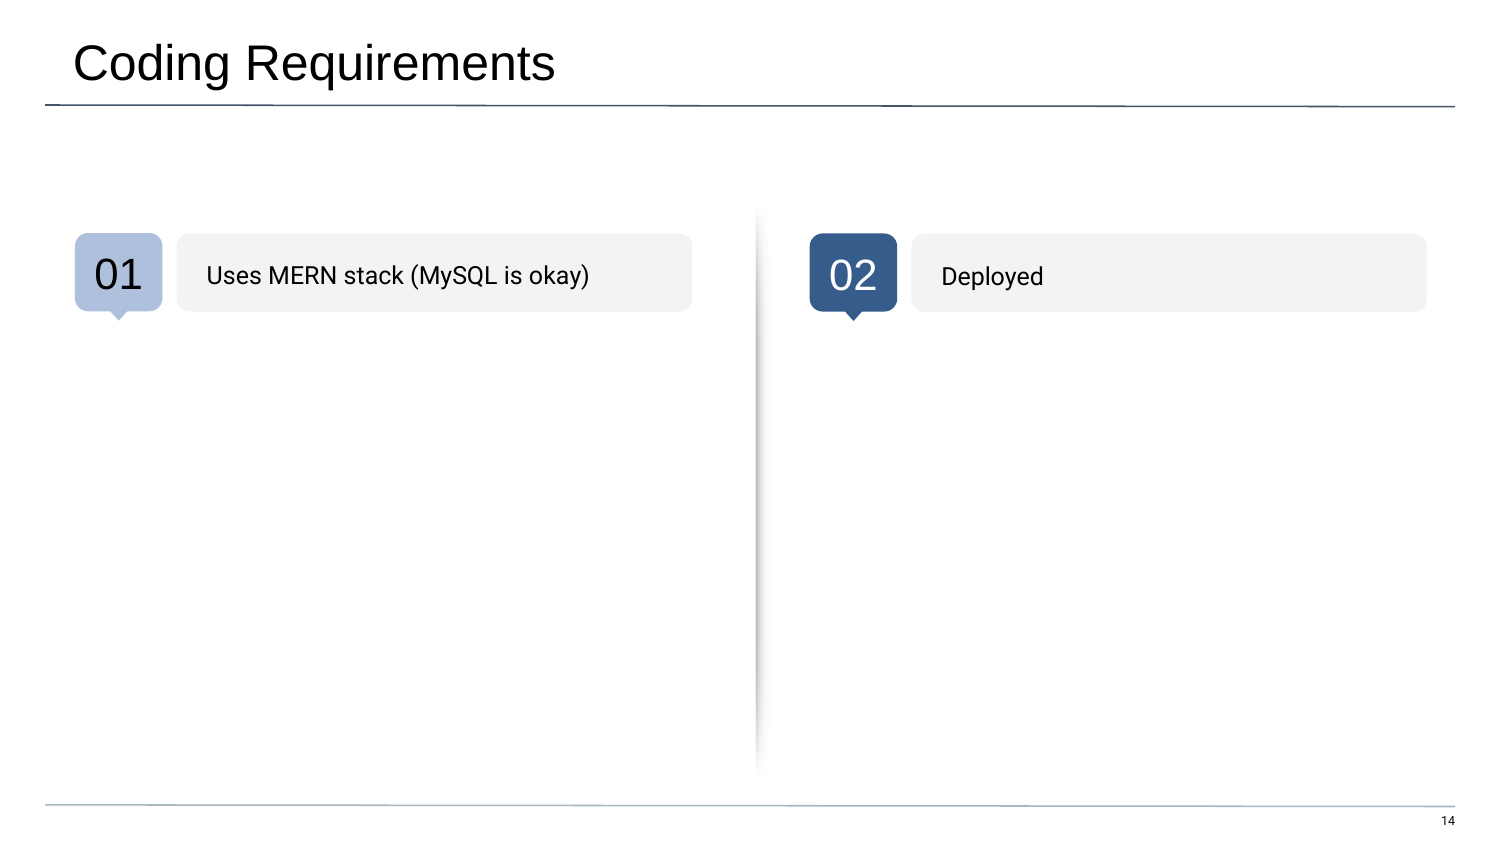

# Coding Requirements

Uses MERN stack (MySQL is okay)
Deployed